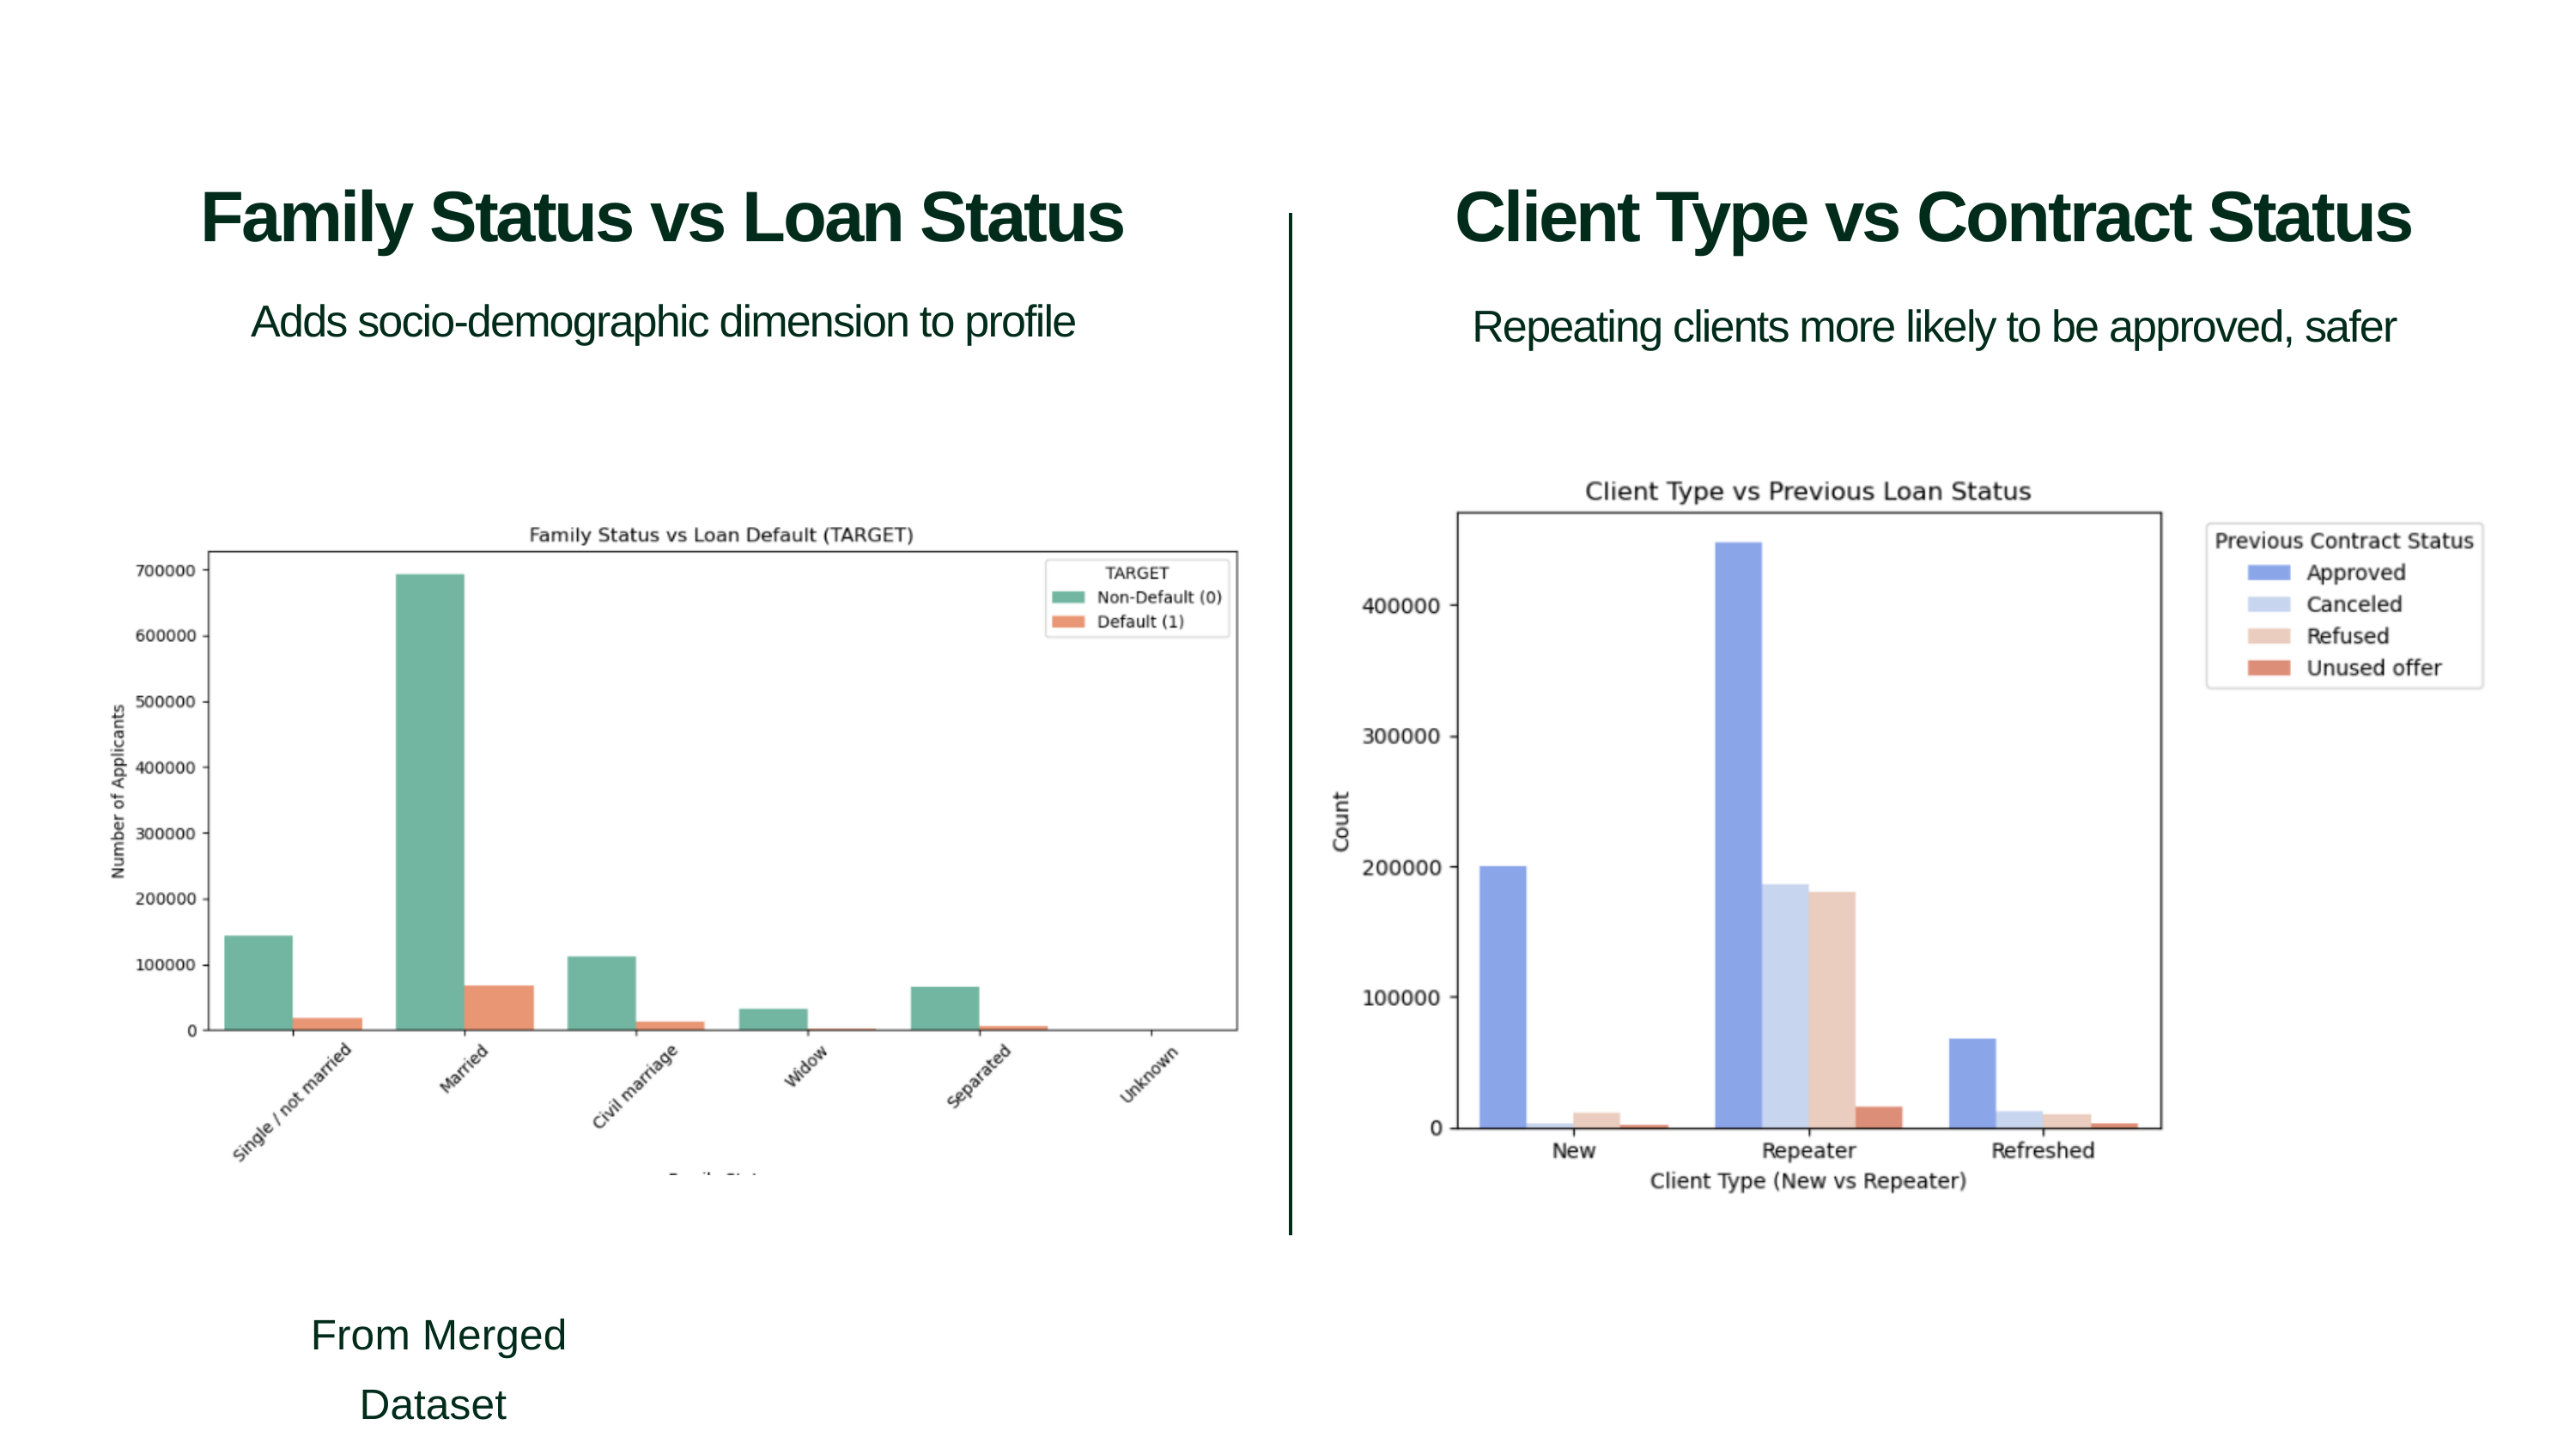

Family Status vs Loan Status
Adds socio-demographic dimension to profile
Client Type vs Contract Status
Repeating clients more likely to be approved, safer

 From Merged Dataset